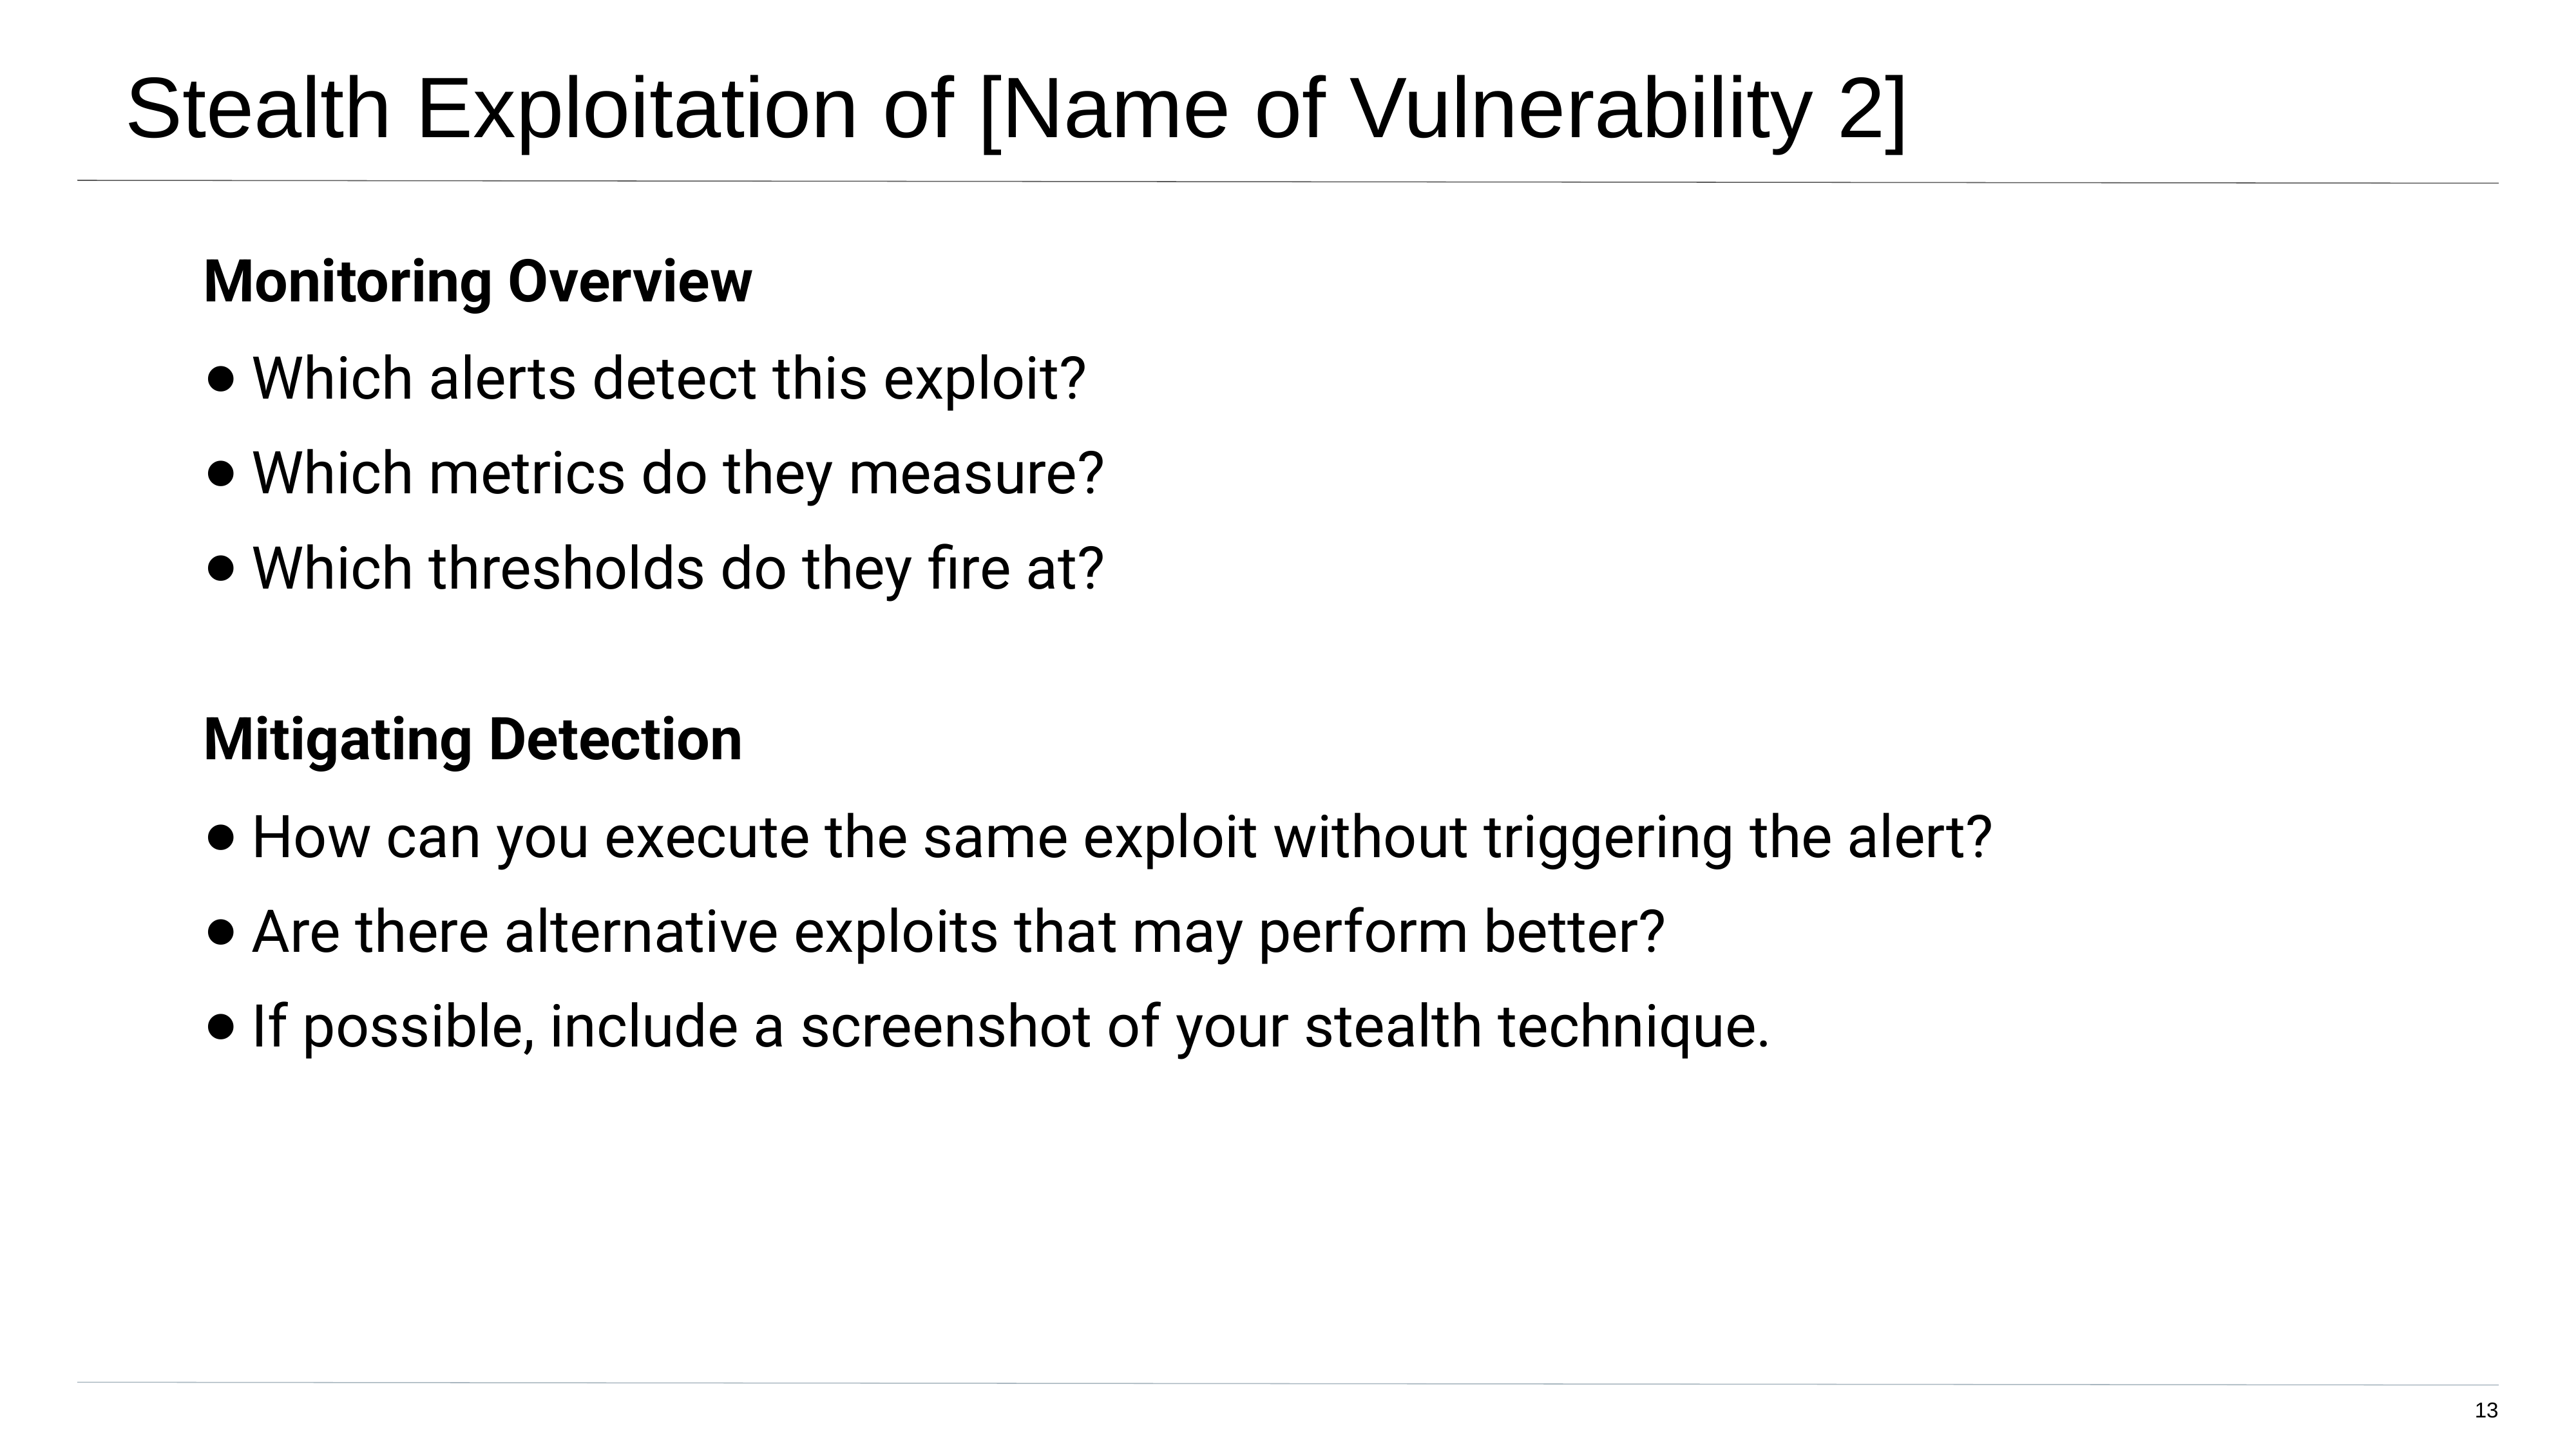

# Stealth Exploitation of [Name of Vulnerability 2]
Monitoring Overview
Which alerts detect this exploit?
Which metrics do they measure?
Which thresholds do they fire at?

Mitigating Detection
How can you execute the same exploit without triggering the alert?
Are there alternative exploits that may perform better?
If possible, include a screenshot of your stealth technique.
13